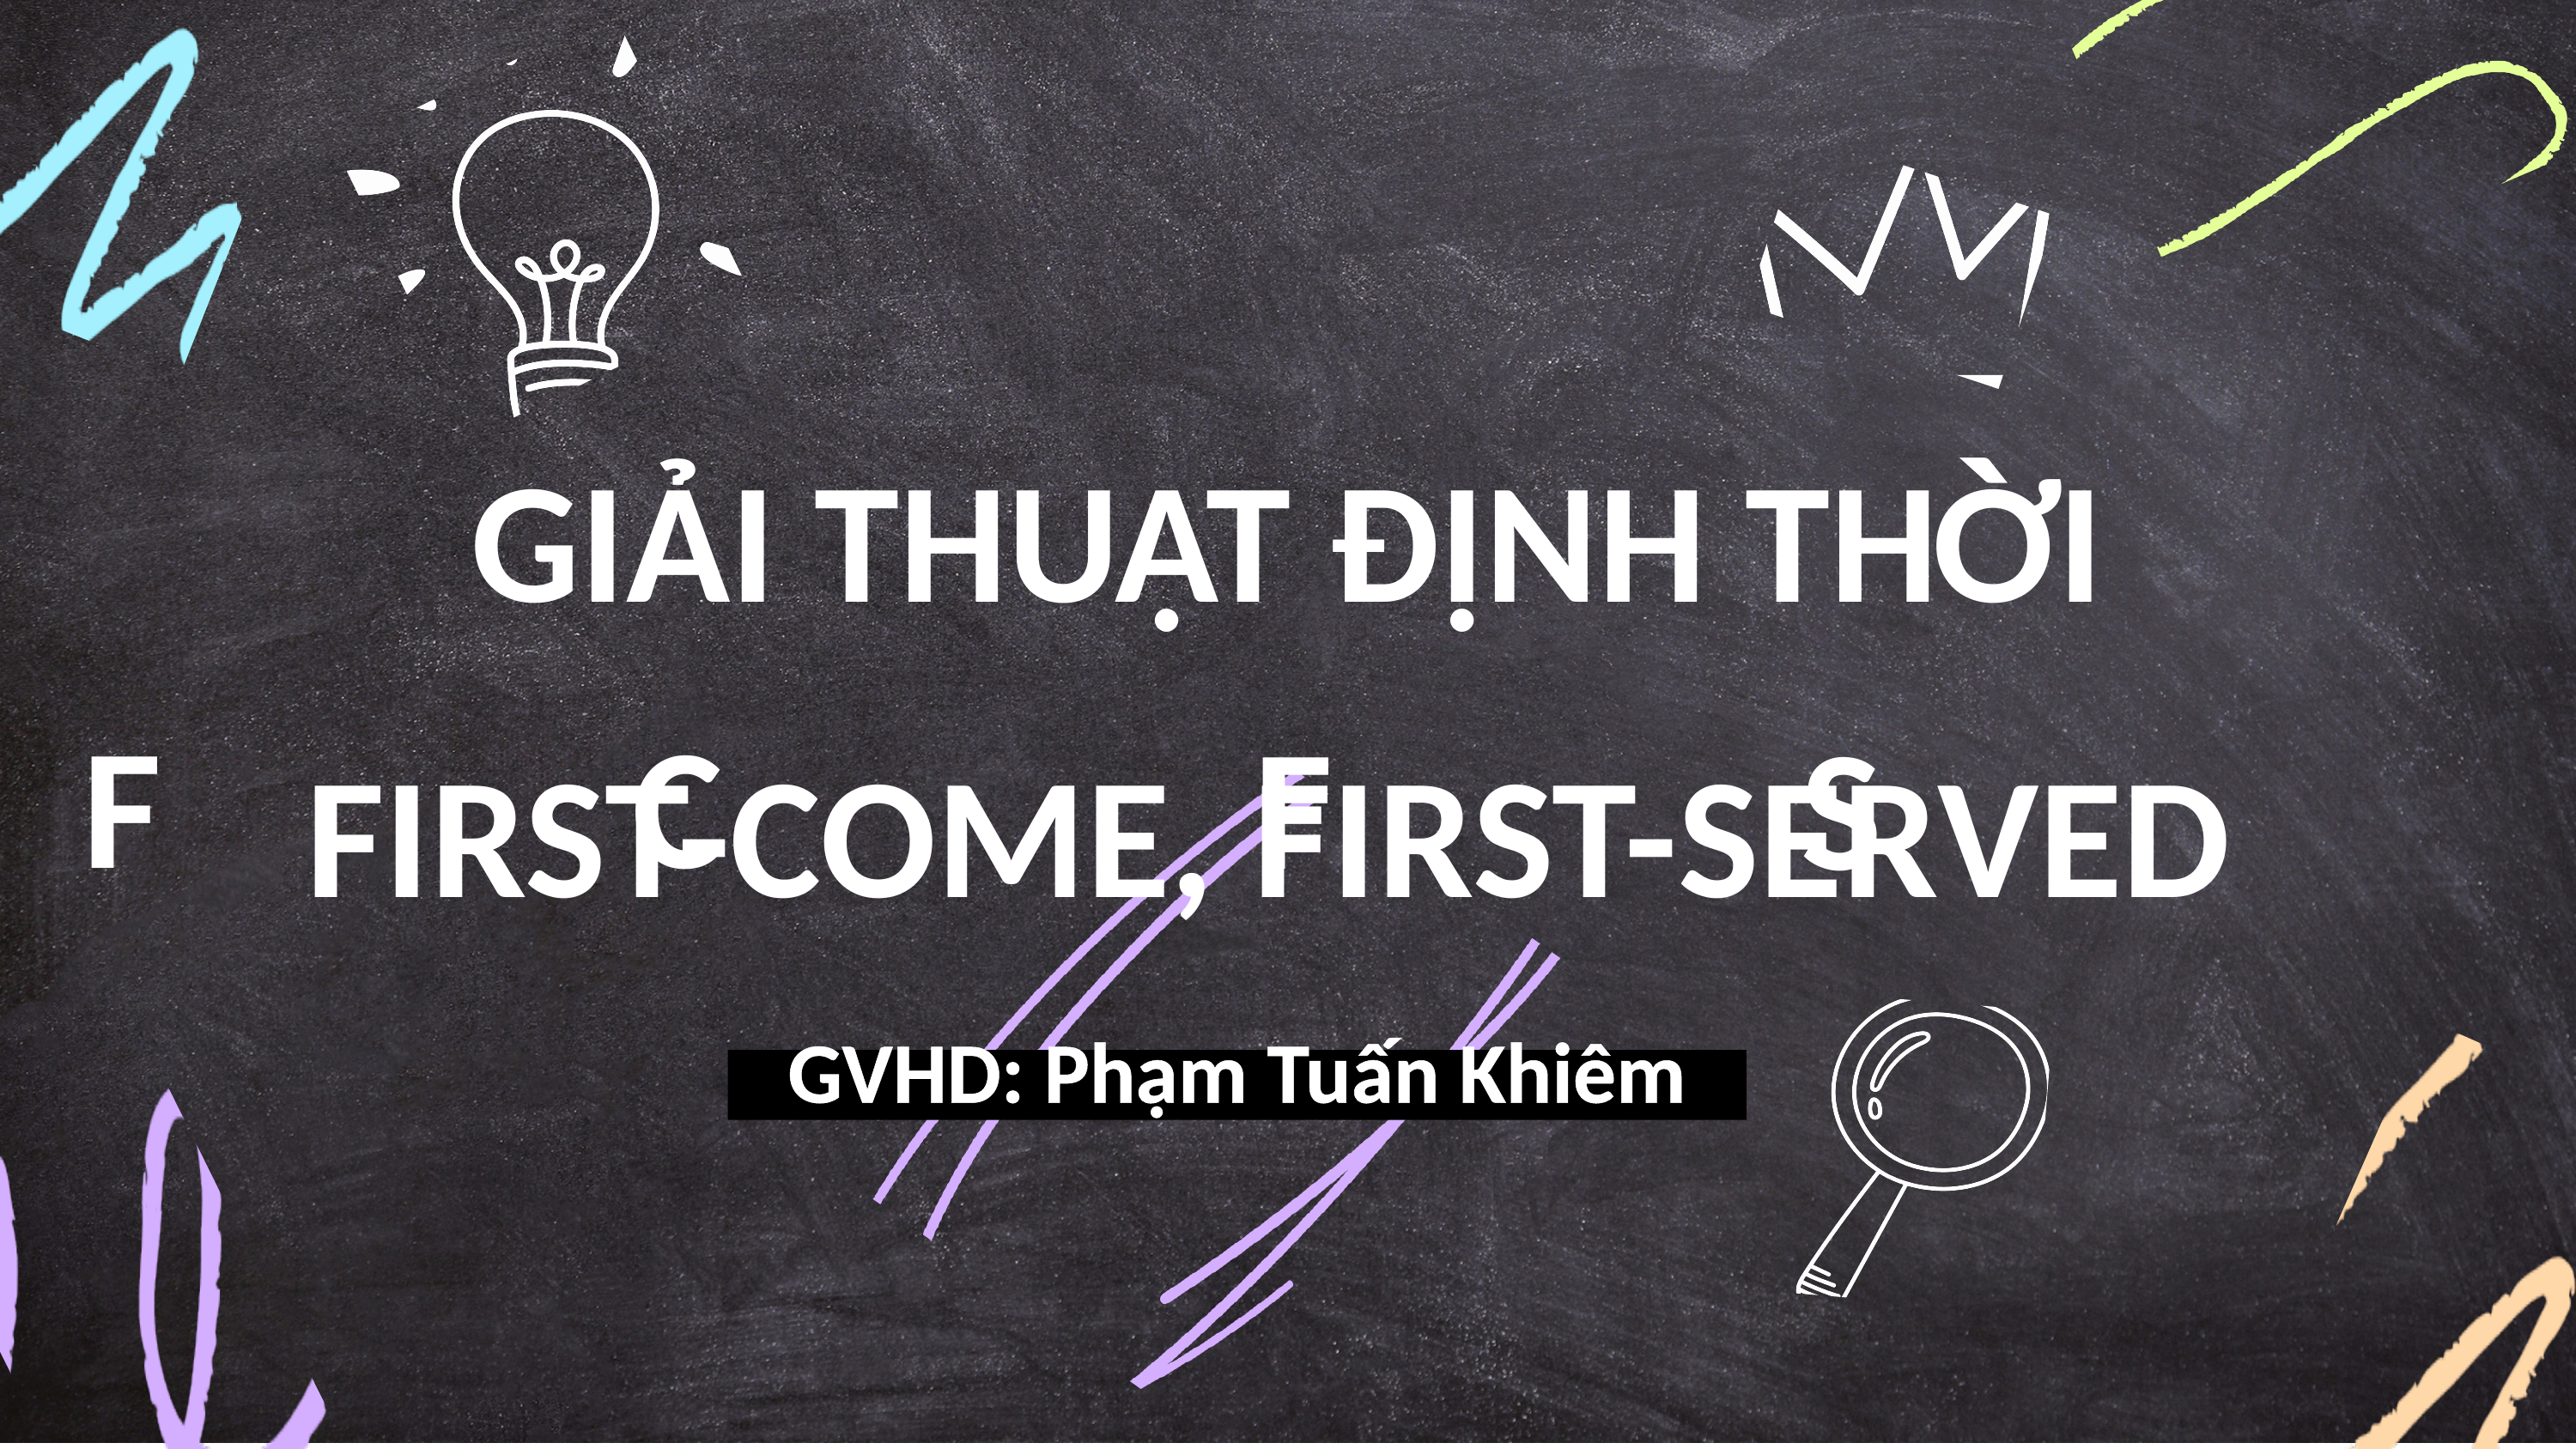

GIẢI THUẬT ĐỊNH THỜI
FIRST-COME, FIRST-SERVED
F
C
F
S

GVHD: Phạm Tuấn Khiêm